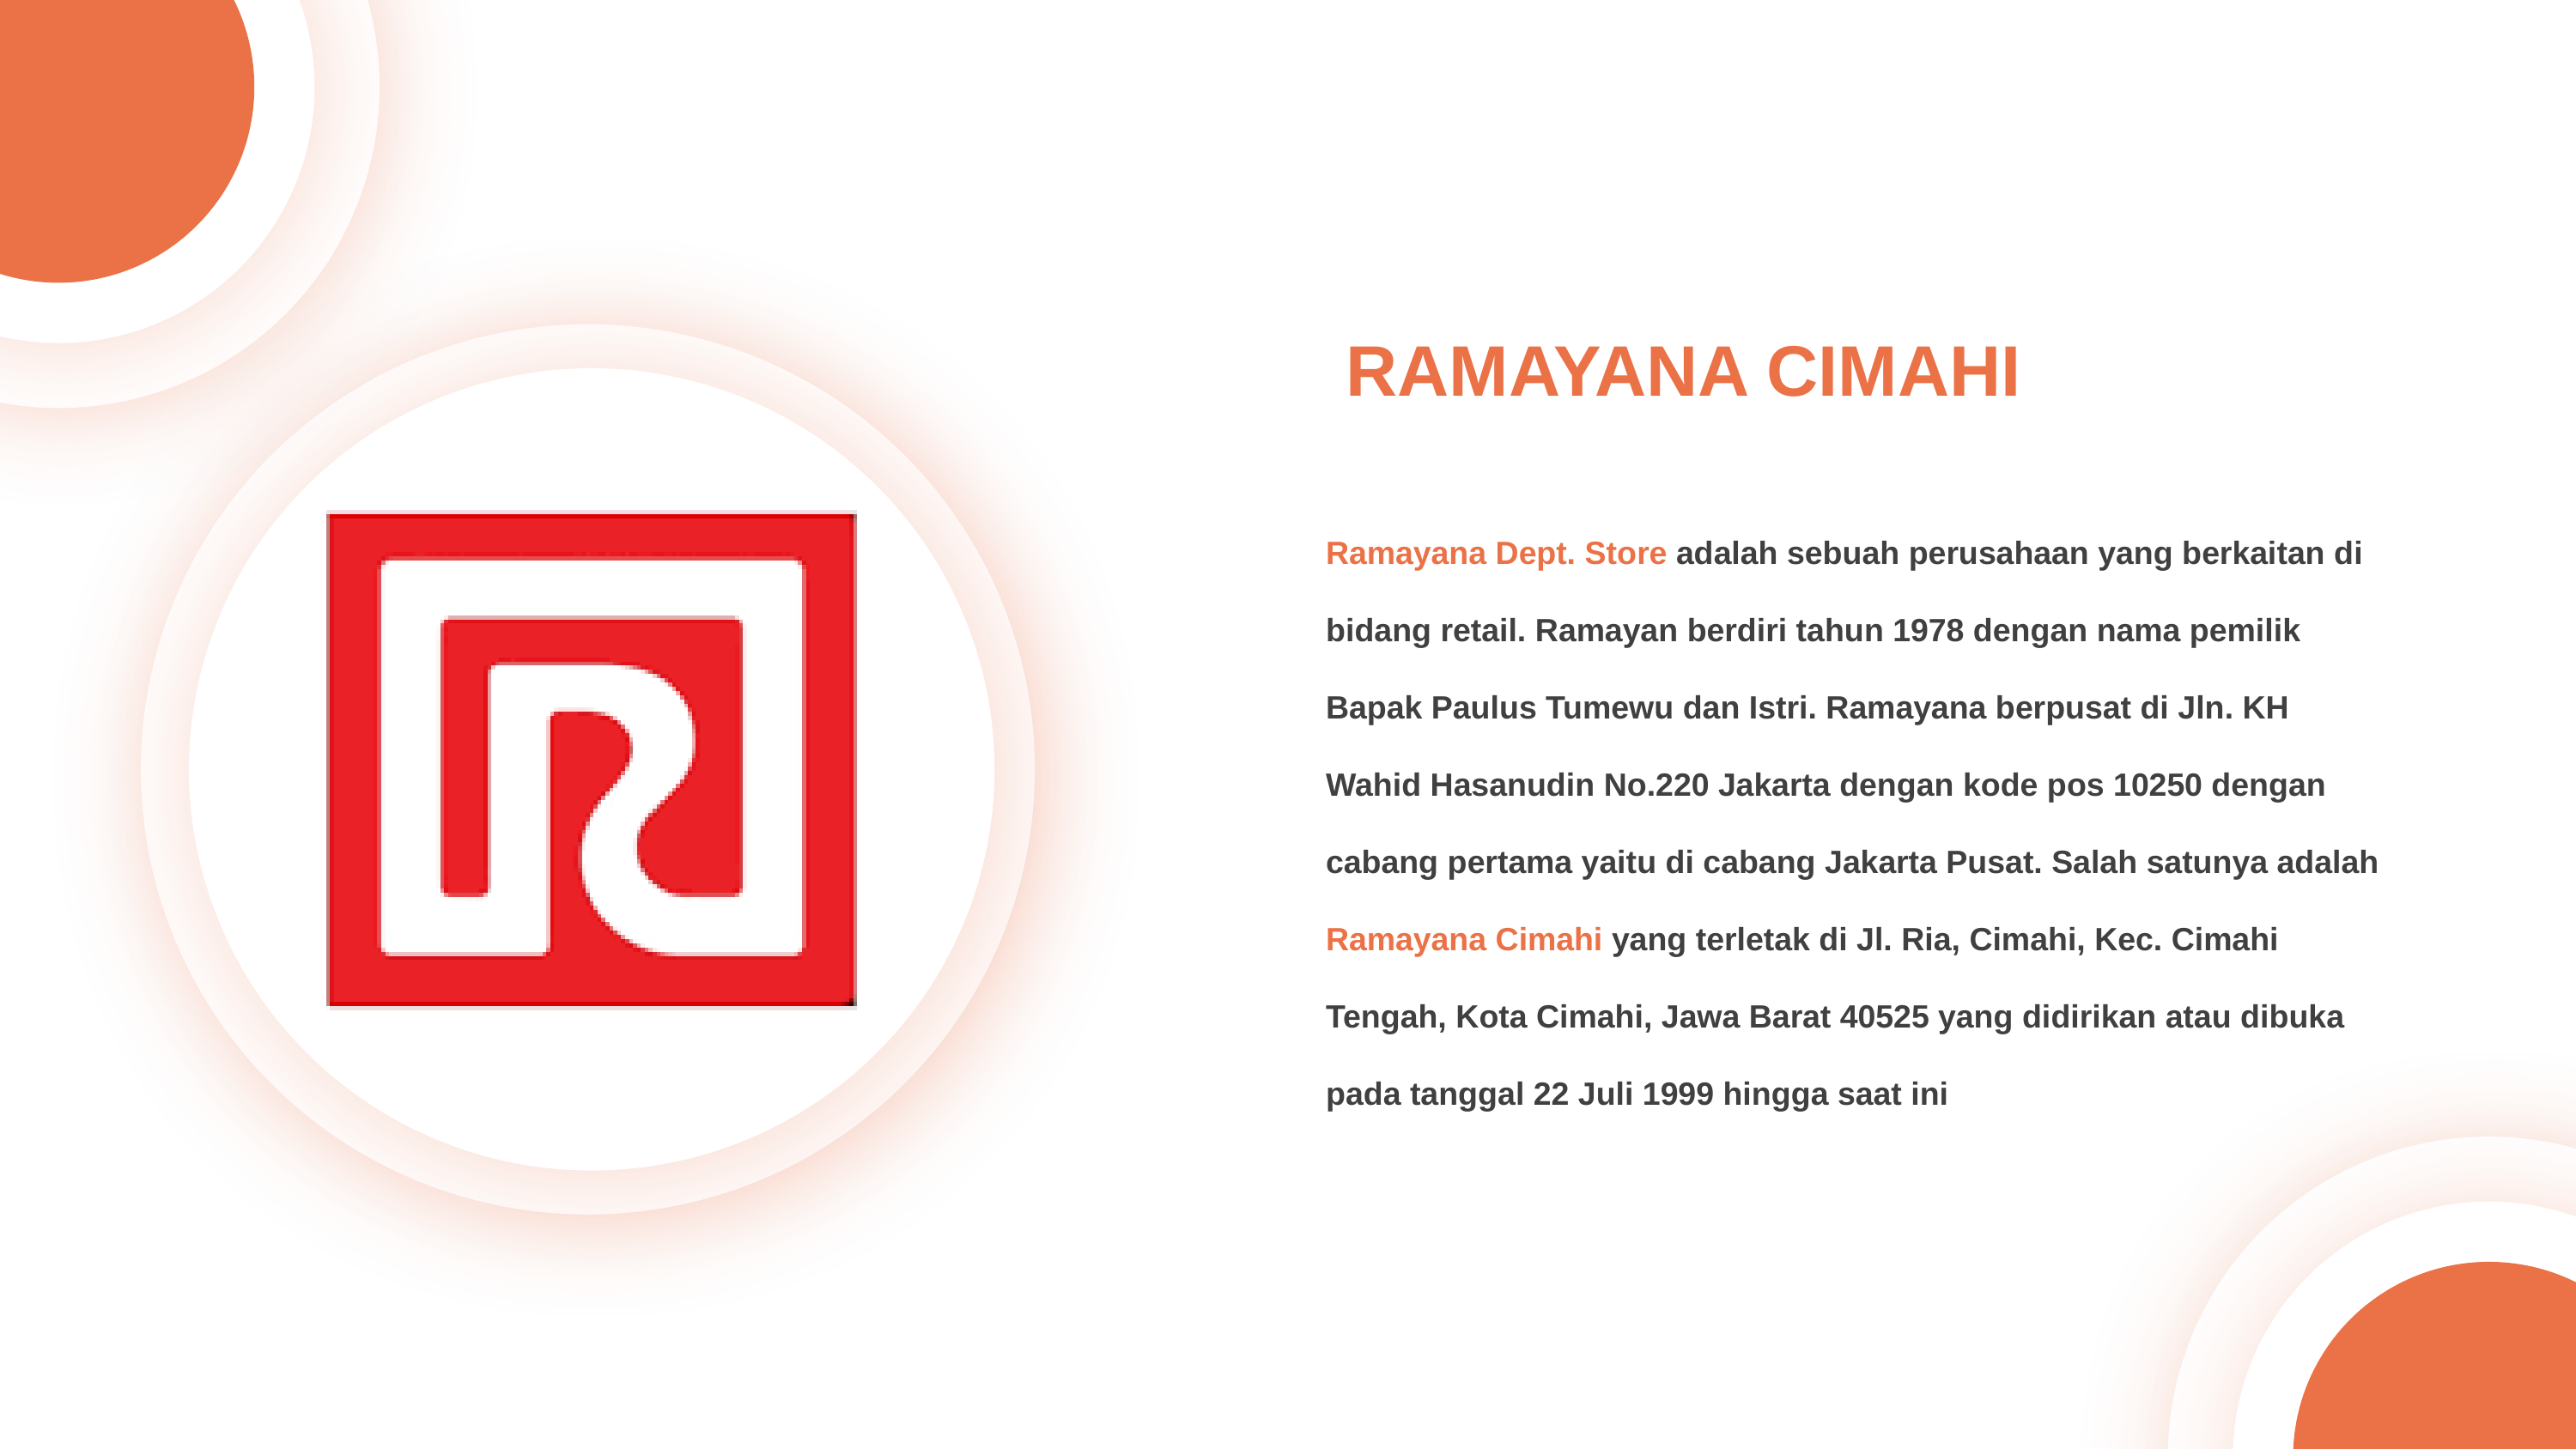

RAMAYANA CIMAHI

Ramayana Dept. Store adalah sebuah perusahaan yang berkaitan di bidang retail. Ramayan berdiri tahun 1978 dengan nama pemilik Bapak Paulus Tumewu dan Istri. Ramayana berpusat di Jln. KH Wahid Hasanudin No.220 Jakarta dengan kode pos 10250 dengan cabang pertama yaitu di cabang Jakarta Pusat. Salah satunya adalah Ramayana Cimahi yang terletak di Jl. Ria, Cimahi, Kec. Cimahi Tengah, Kota Cimahi, Jawa Barat 40525 yang didirikan atau dibuka pada tanggal 22 Juli 1999 hingga saat ini
Learn More